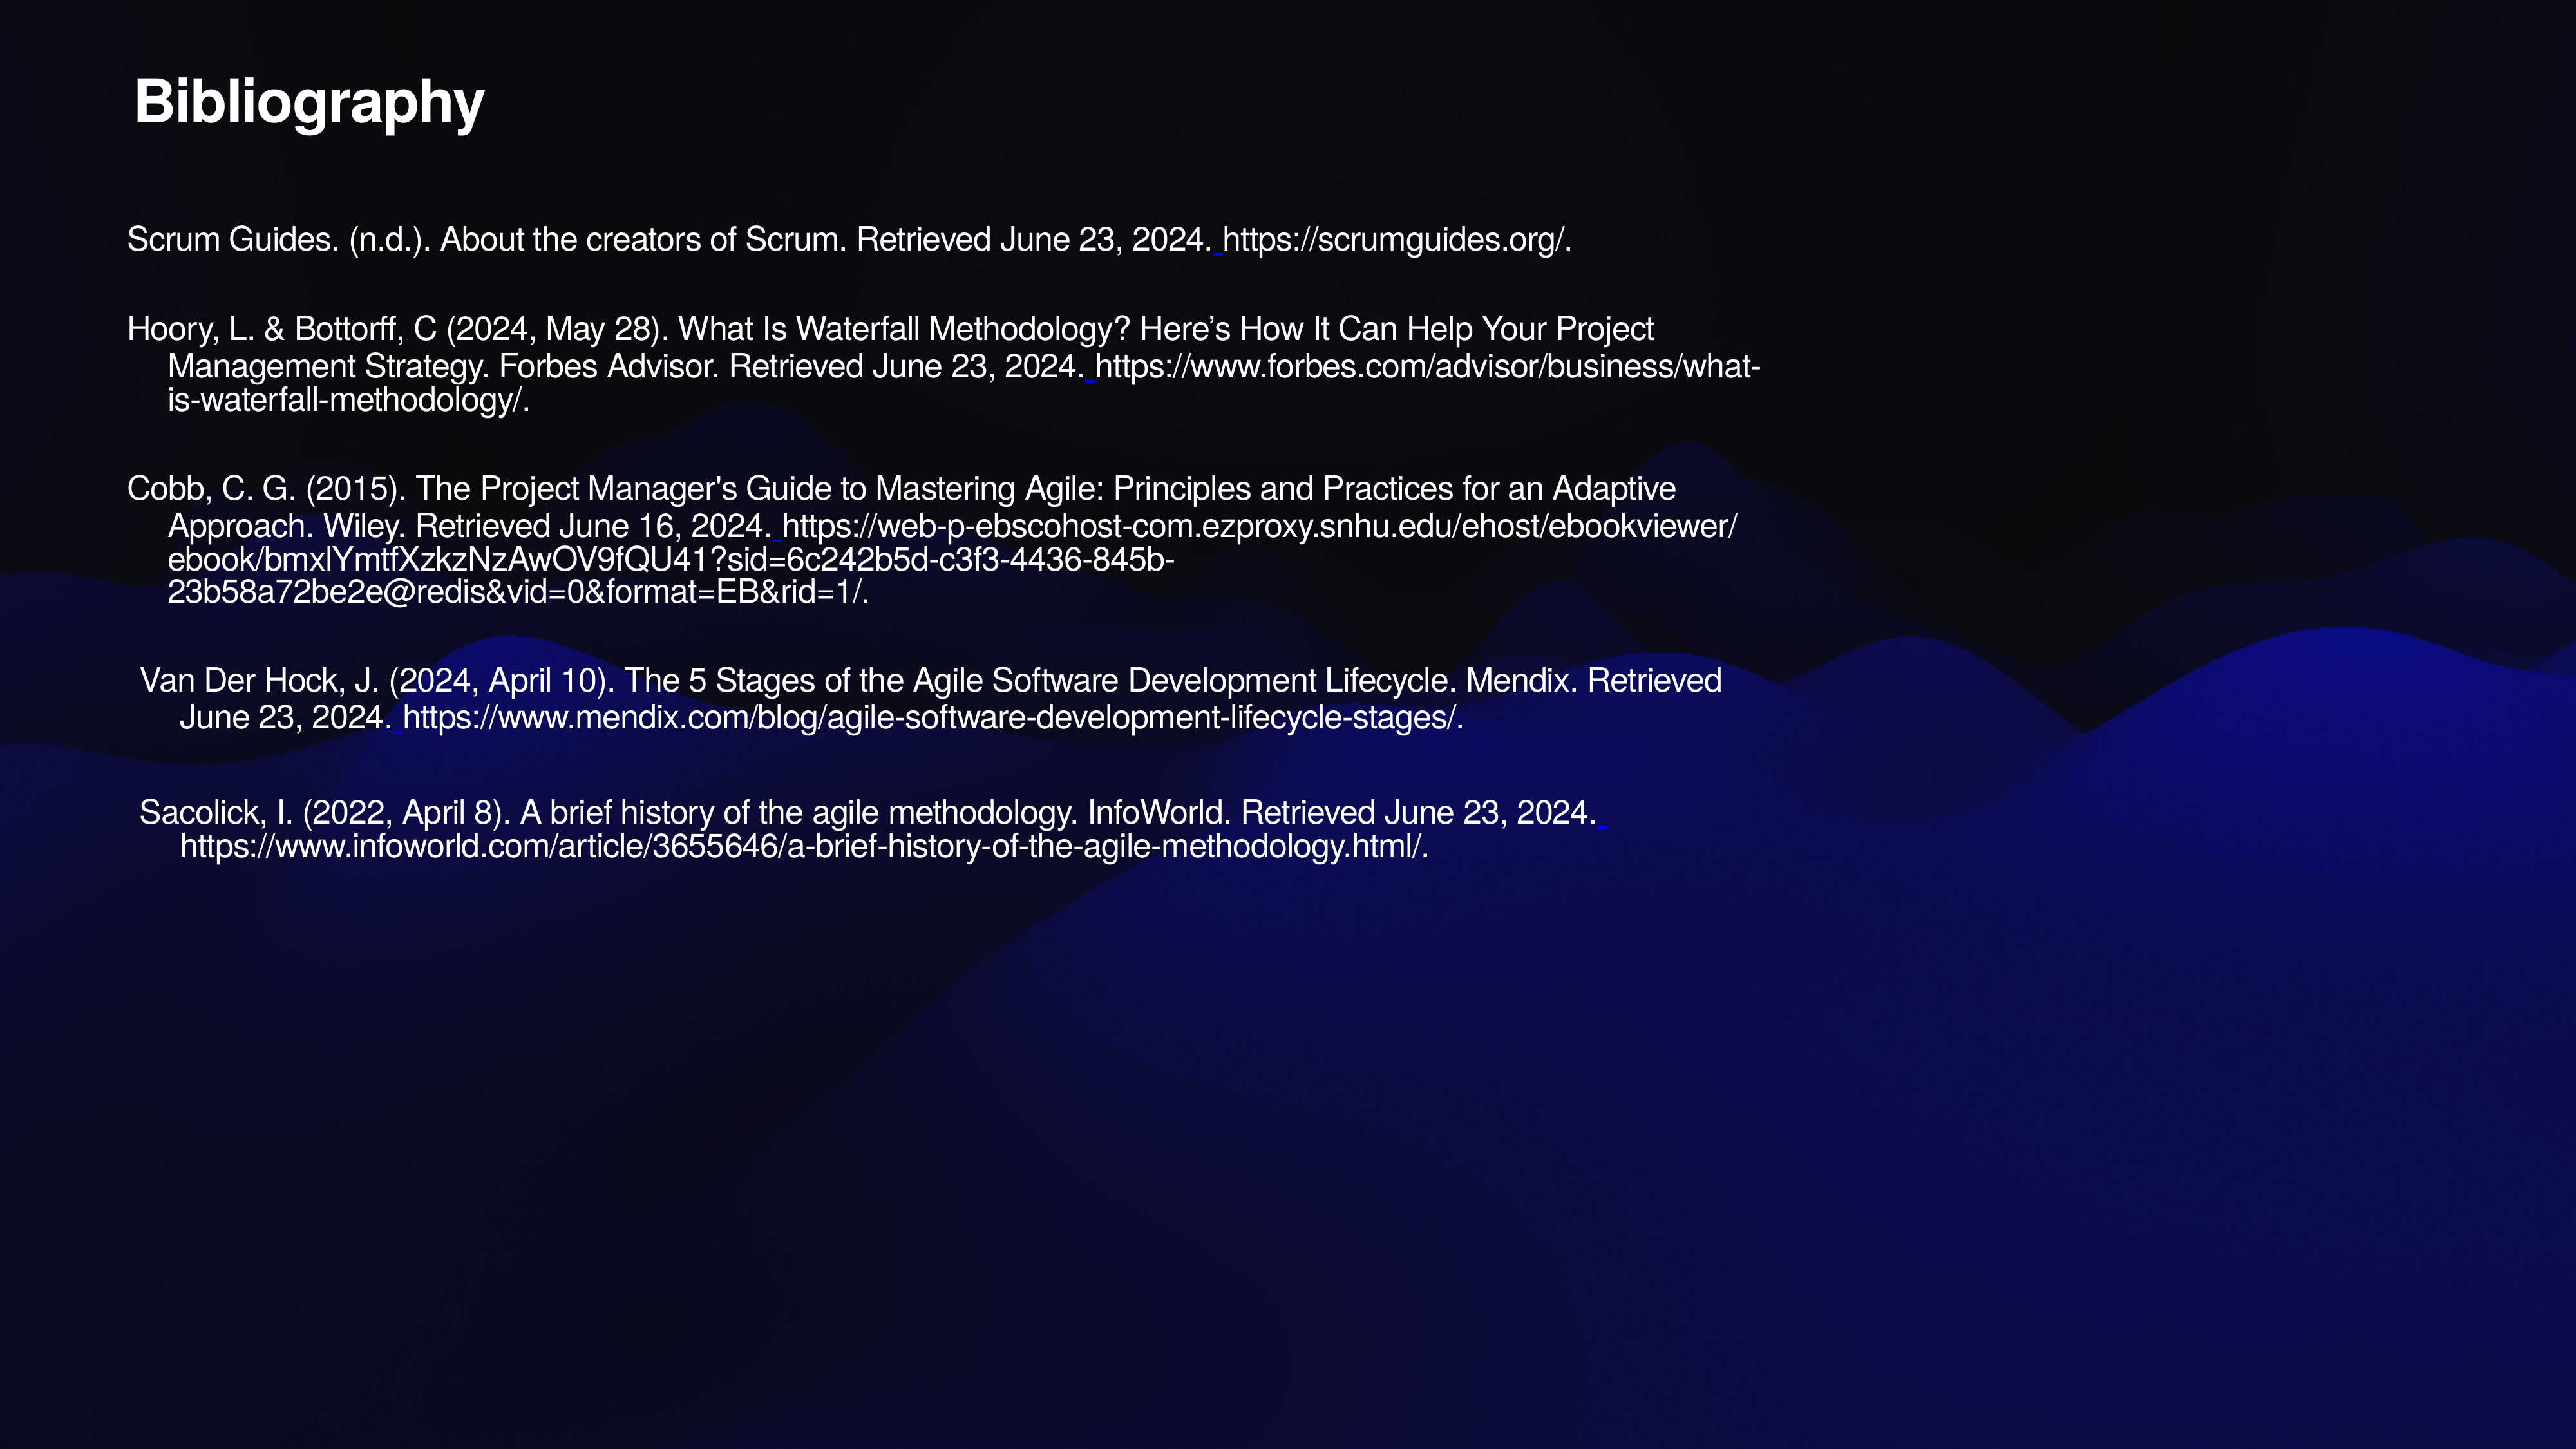

# Bibliography
Scrum Guides. (n.d.). About the creators of Scrum. Retrieved June 23, 2024. https://scrumguides.org/.
Hoory, L. & Bottorff, C (2024, May 28). What Is Waterfall Methodology? Here’s How It Can Help Your Project Management Strategy. Forbes Advisor. Retrieved June 23, 2024. https://www.forbes.com/advisor/business/what-is-waterfall-methodology/.
Cobb, C. G. (2015). The Project Manager's Guide to Mastering Agile: Principles and Practices for an Adaptive Approach. Wiley. Retrieved June 16, 2024. https://web-p-ebscohost-com.ezproxy.snhu.edu/ehost/ebookviewer/ebook/bmxlYmtfXzkzNzAwOV9fQU41?sid=6c242b5d-c3f3-4436-845b-23b58a72be2e@redis&vid=0&format=EB&rid=1/.
Van Der Hock, J. (2024, April 10). The 5 Stages of the Agile Software Development Lifecycle. Mendix. Retrieved June 23, 2024. https://www.mendix.com/blog/agile-software-development-lifecycle-stages/.
Sacolick, I. (2022, April 8). A brief history of the agile methodology. InfoWorld. Retrieved June 23, 2024. https://www.infoworld.com/article/3655646/a-brief-history-of-the-agile-methodology.html/.